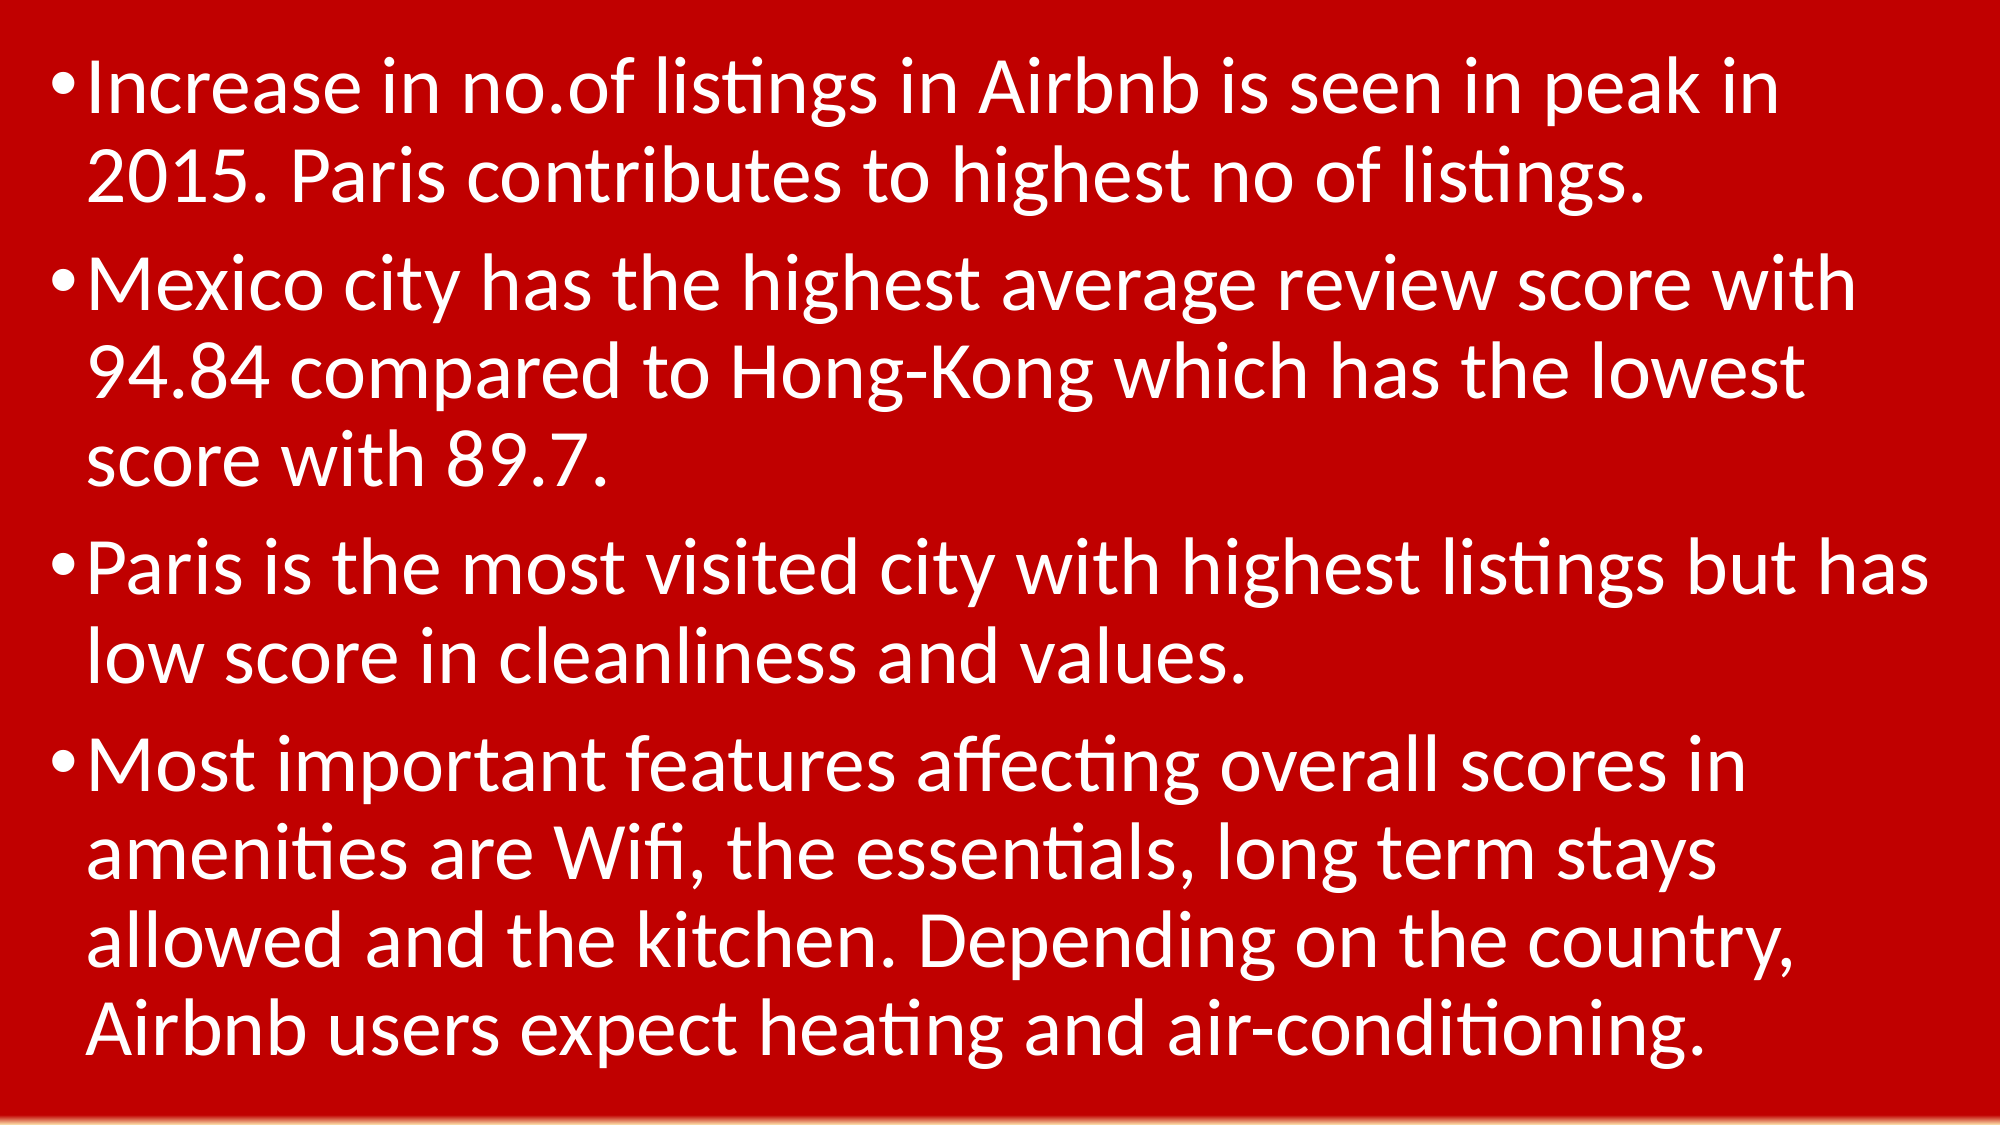

Increase in no.of listings in Airbnb is seen in peak in 2015. Paris contributes to highest no of listings.
Mexico city has the highest average review score with 94.84 compared to Hong-Kong which has the lowest score with 89.7.
Paris is the most visited city with highest listings but has low score in cleanliness and values.
Most important features affecting overall scores in amenities are Wifi, the essentials, long term stays allowed and the kitchen. Depending on the country, Airbnb users expect heating and air-conditioning.